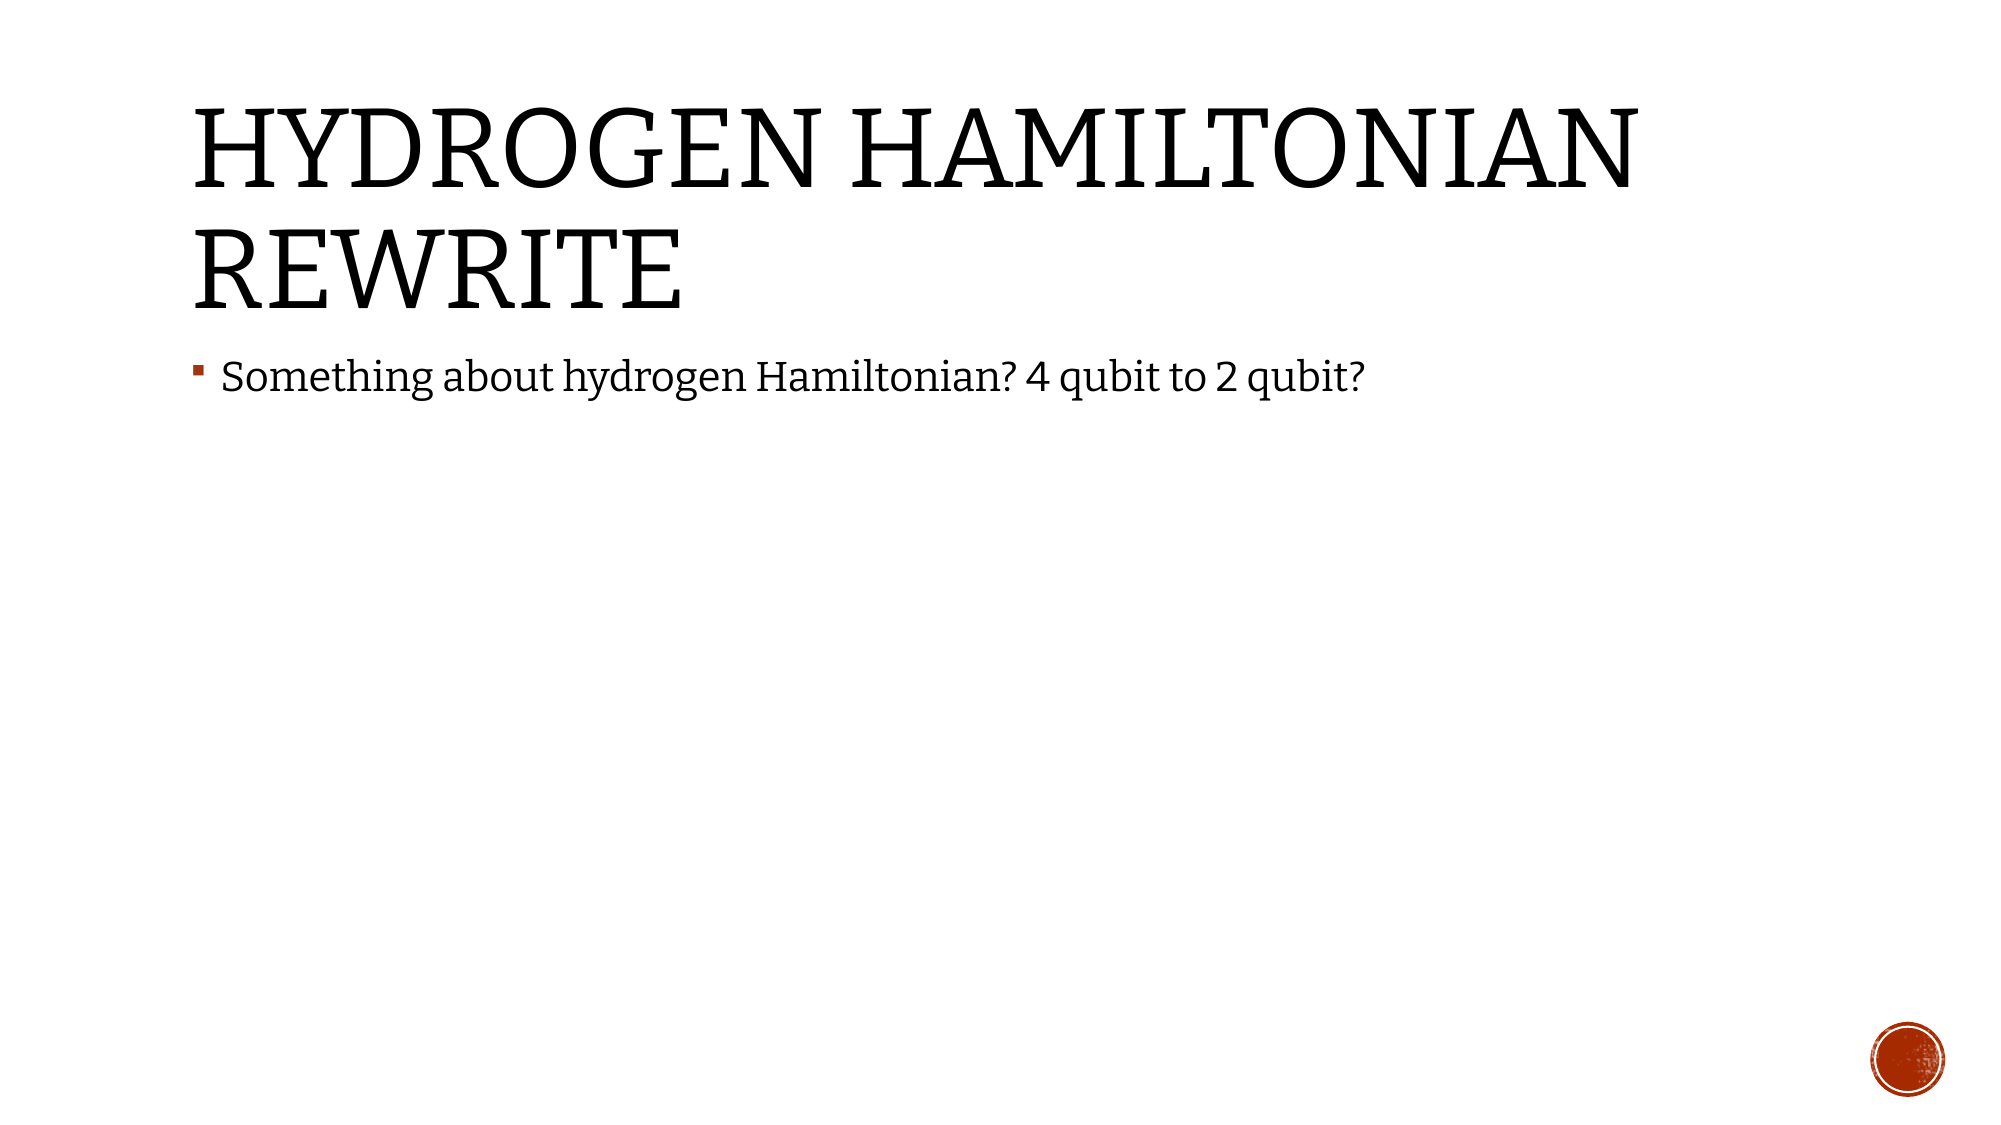

# Hydrogen Hamiltonian rewrite
Something about hydrogen Hamiltonian? 4 qubit to 2 qubit?